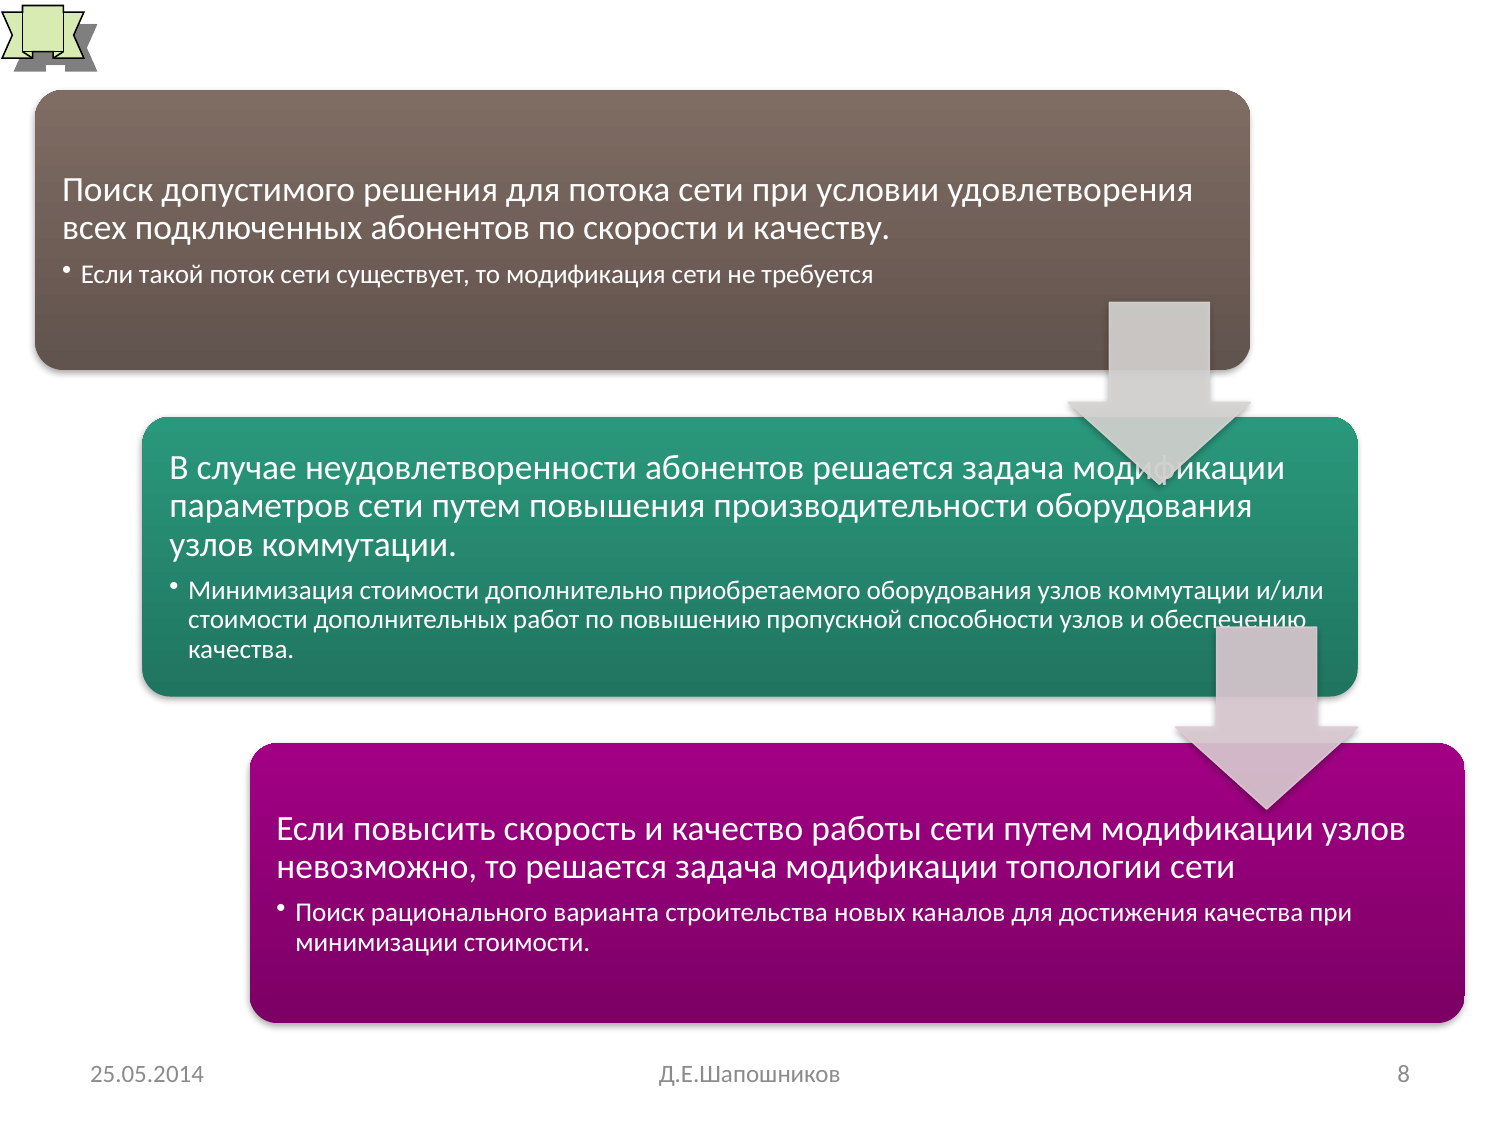

# Задача модификации сети передачи данных
Поиск допустимого решения для потока сети при условии удовлетворения всех подключенных абонентов по скорости и качеству.
Если такой поток сети существует, то модификация сети не требуется
В случае неудовлетворенности абонентов решается задача модификации параметров сети путем повышения производительности оборудования узлов коммутации.
Минимизация стоимости дополнительно приобретаемого оборудования узлов коммутации и/или стоимости дополнительных работ по повышению пропускной способности узлов и обеспечению качества.
Если повысить скорость и качество работы сети путем модификации узлов невозможно, то решается задача модификации топологии сети
Поиск рационального варианта строительства новых каналов для достижения качества при минимизации стоимости.

25.05.2014
Д.Е.Шапошников
8